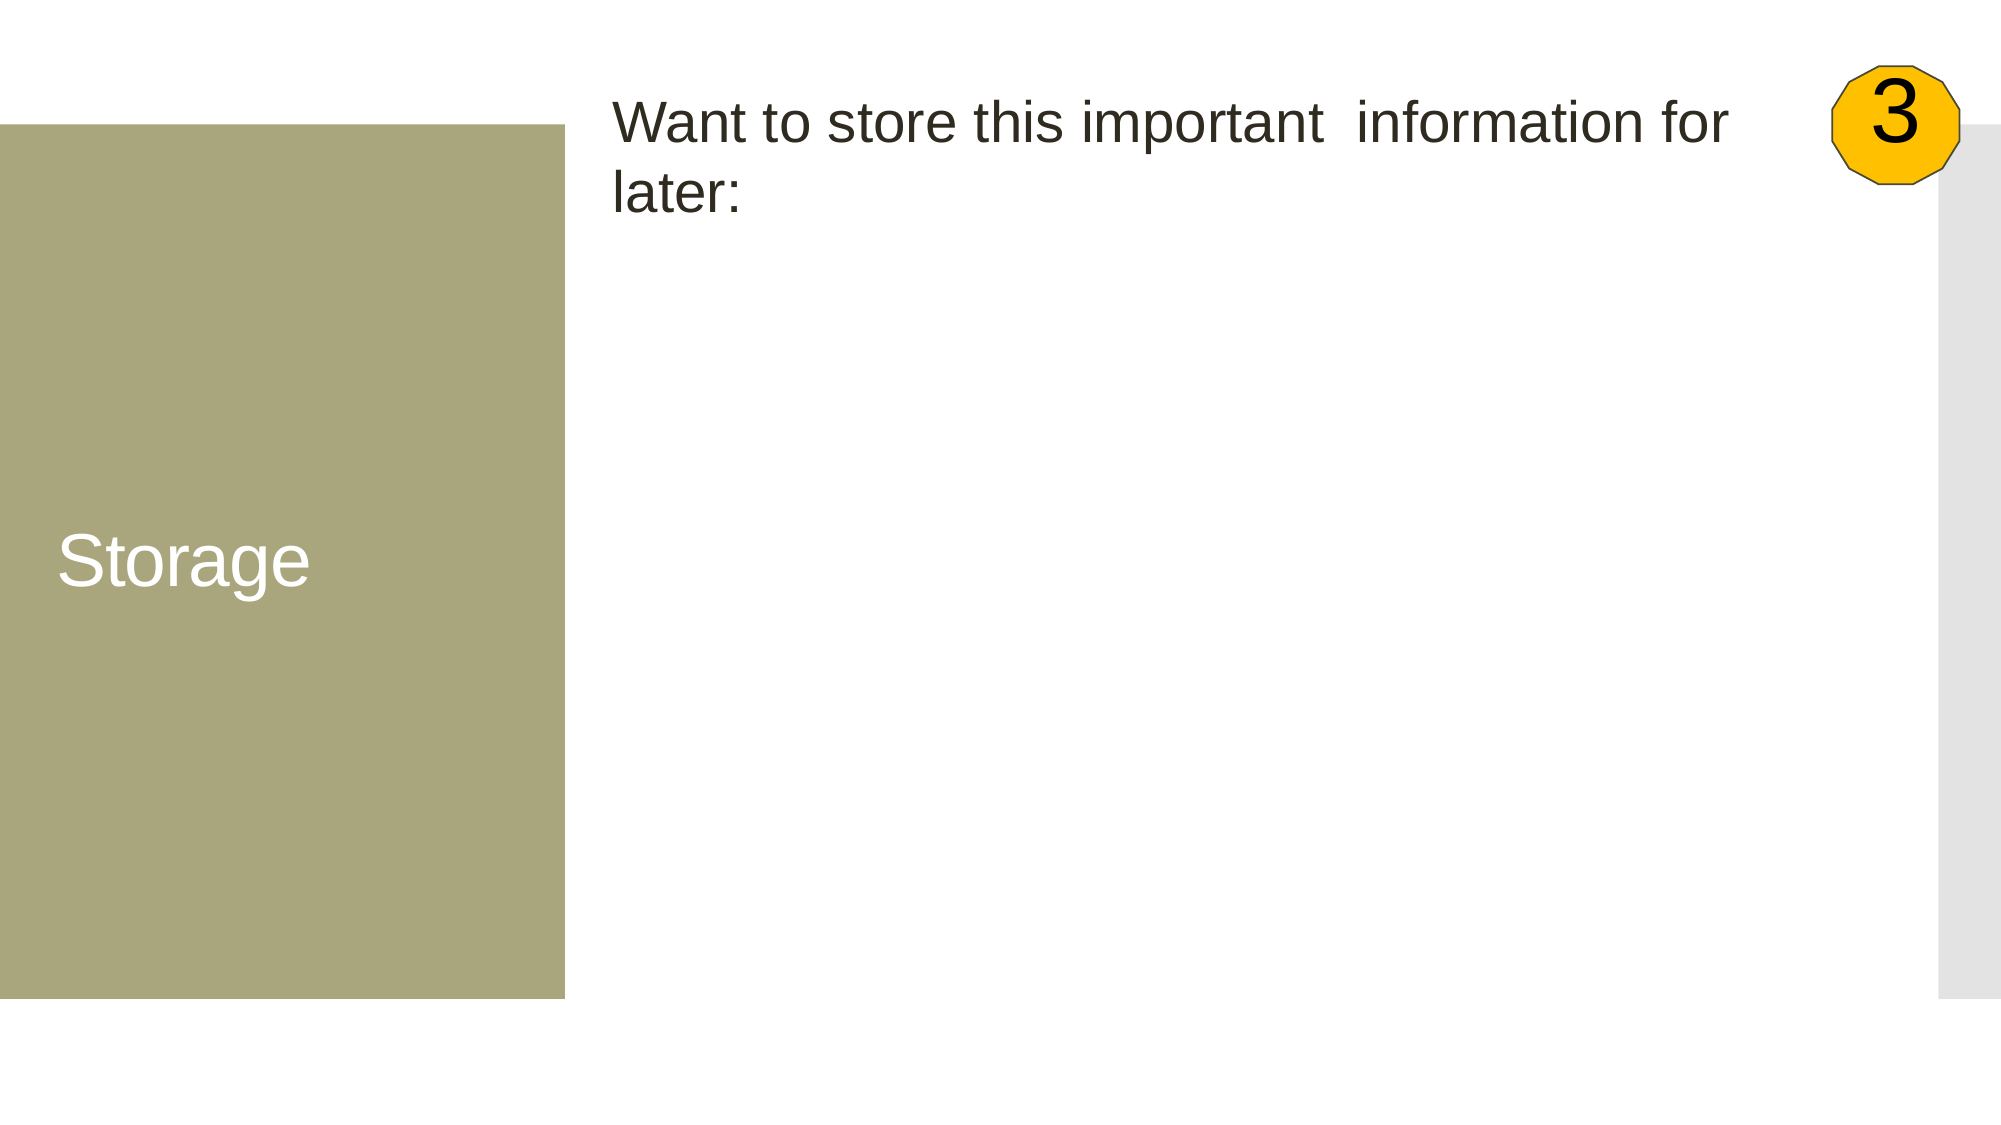

3
Want to store this important  information for later:
# Storage